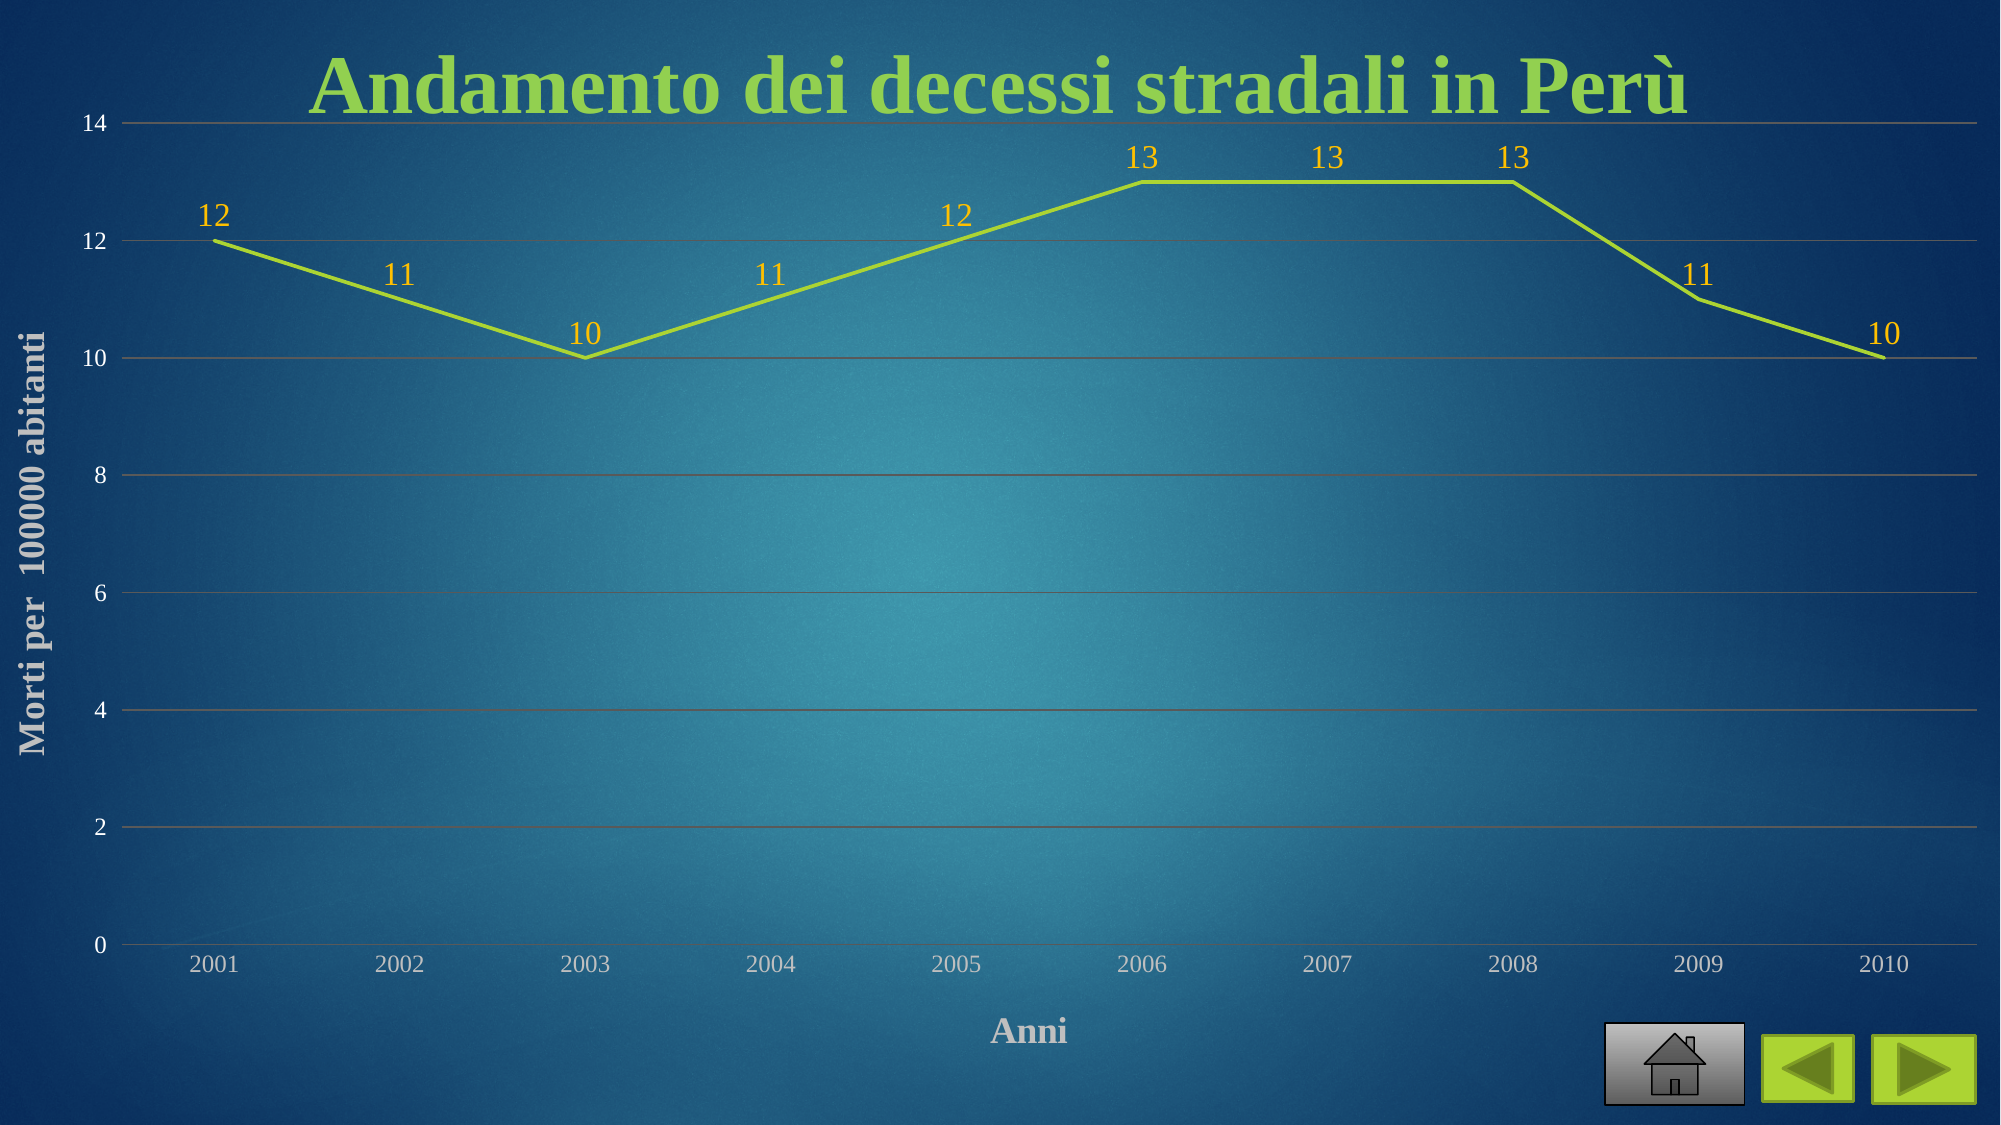

### Chart: Andamento dei decessi stradali in Perù

| Category | Serie 1 |
|---|---|
| 2001 | 12.0 |
| 2002 | 11.0 |
| 2003 | 10.0 |
| 2004 | 11.0 |
| 2005 | 12.0 |
| 2006 | 13.0 |
| 2007 | 13.0 |
| 2008 | 13.0 |
| 2009 | 11.0 |
| 2010 | 10.0 |